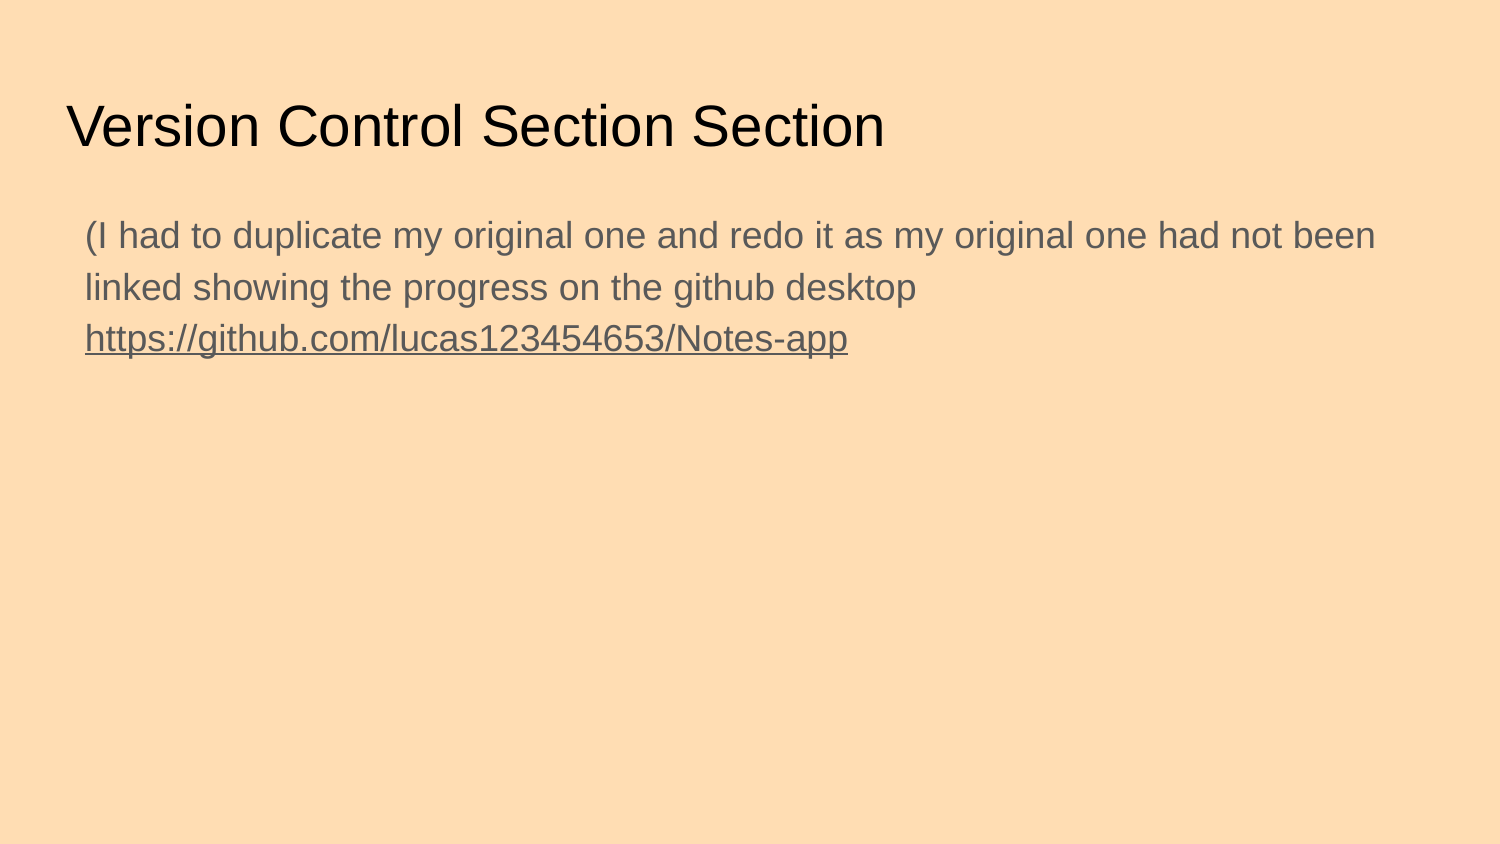

# Version Control Section Section
(I had to duplicate my original one and redo it as my original one had not been linked showing the progress on the github desktop
https://github.com/lucas123454653/Notes-app